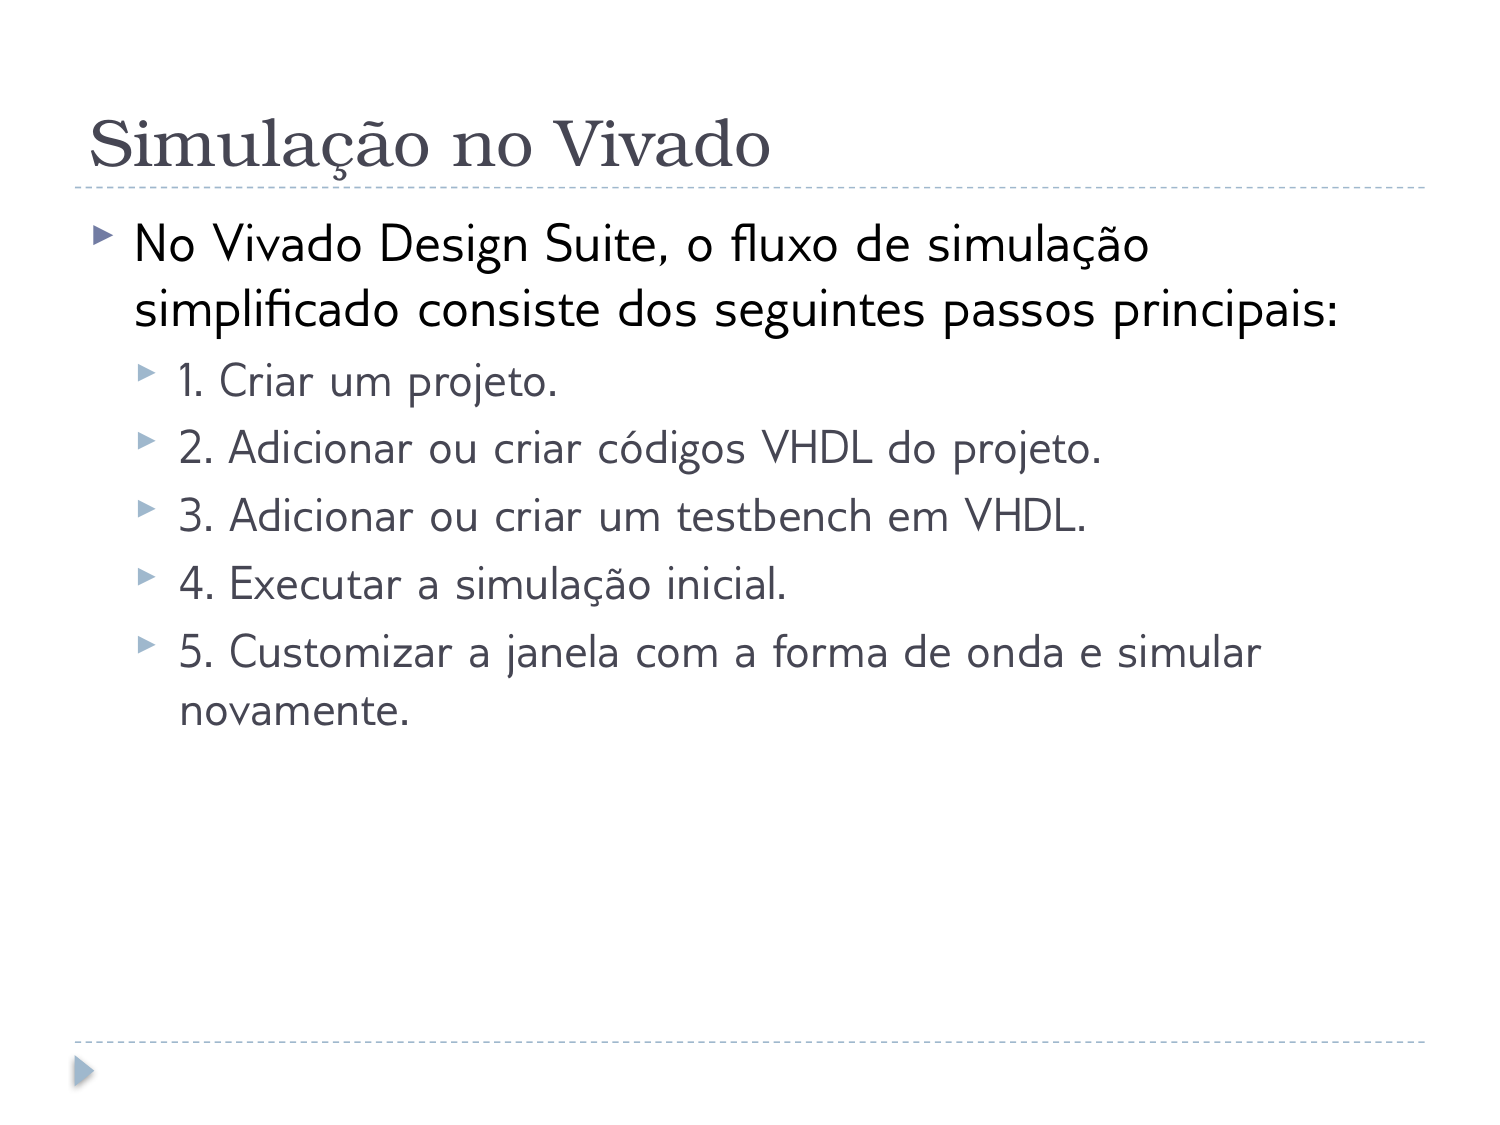

# Simulação no Vivado
No Vivado Design Suite, o fluxo de simulação simplificado consiste dos seguintes passos principais:
1. Criar um projeto.
2. Adicionar ou criar códigos VHDL do projeto.
3. Adicionar ou criar um testbench em VHDL.
4. Executar a simulação inicial.
5. Customizar a janela com a forma de onda e simular novamente.